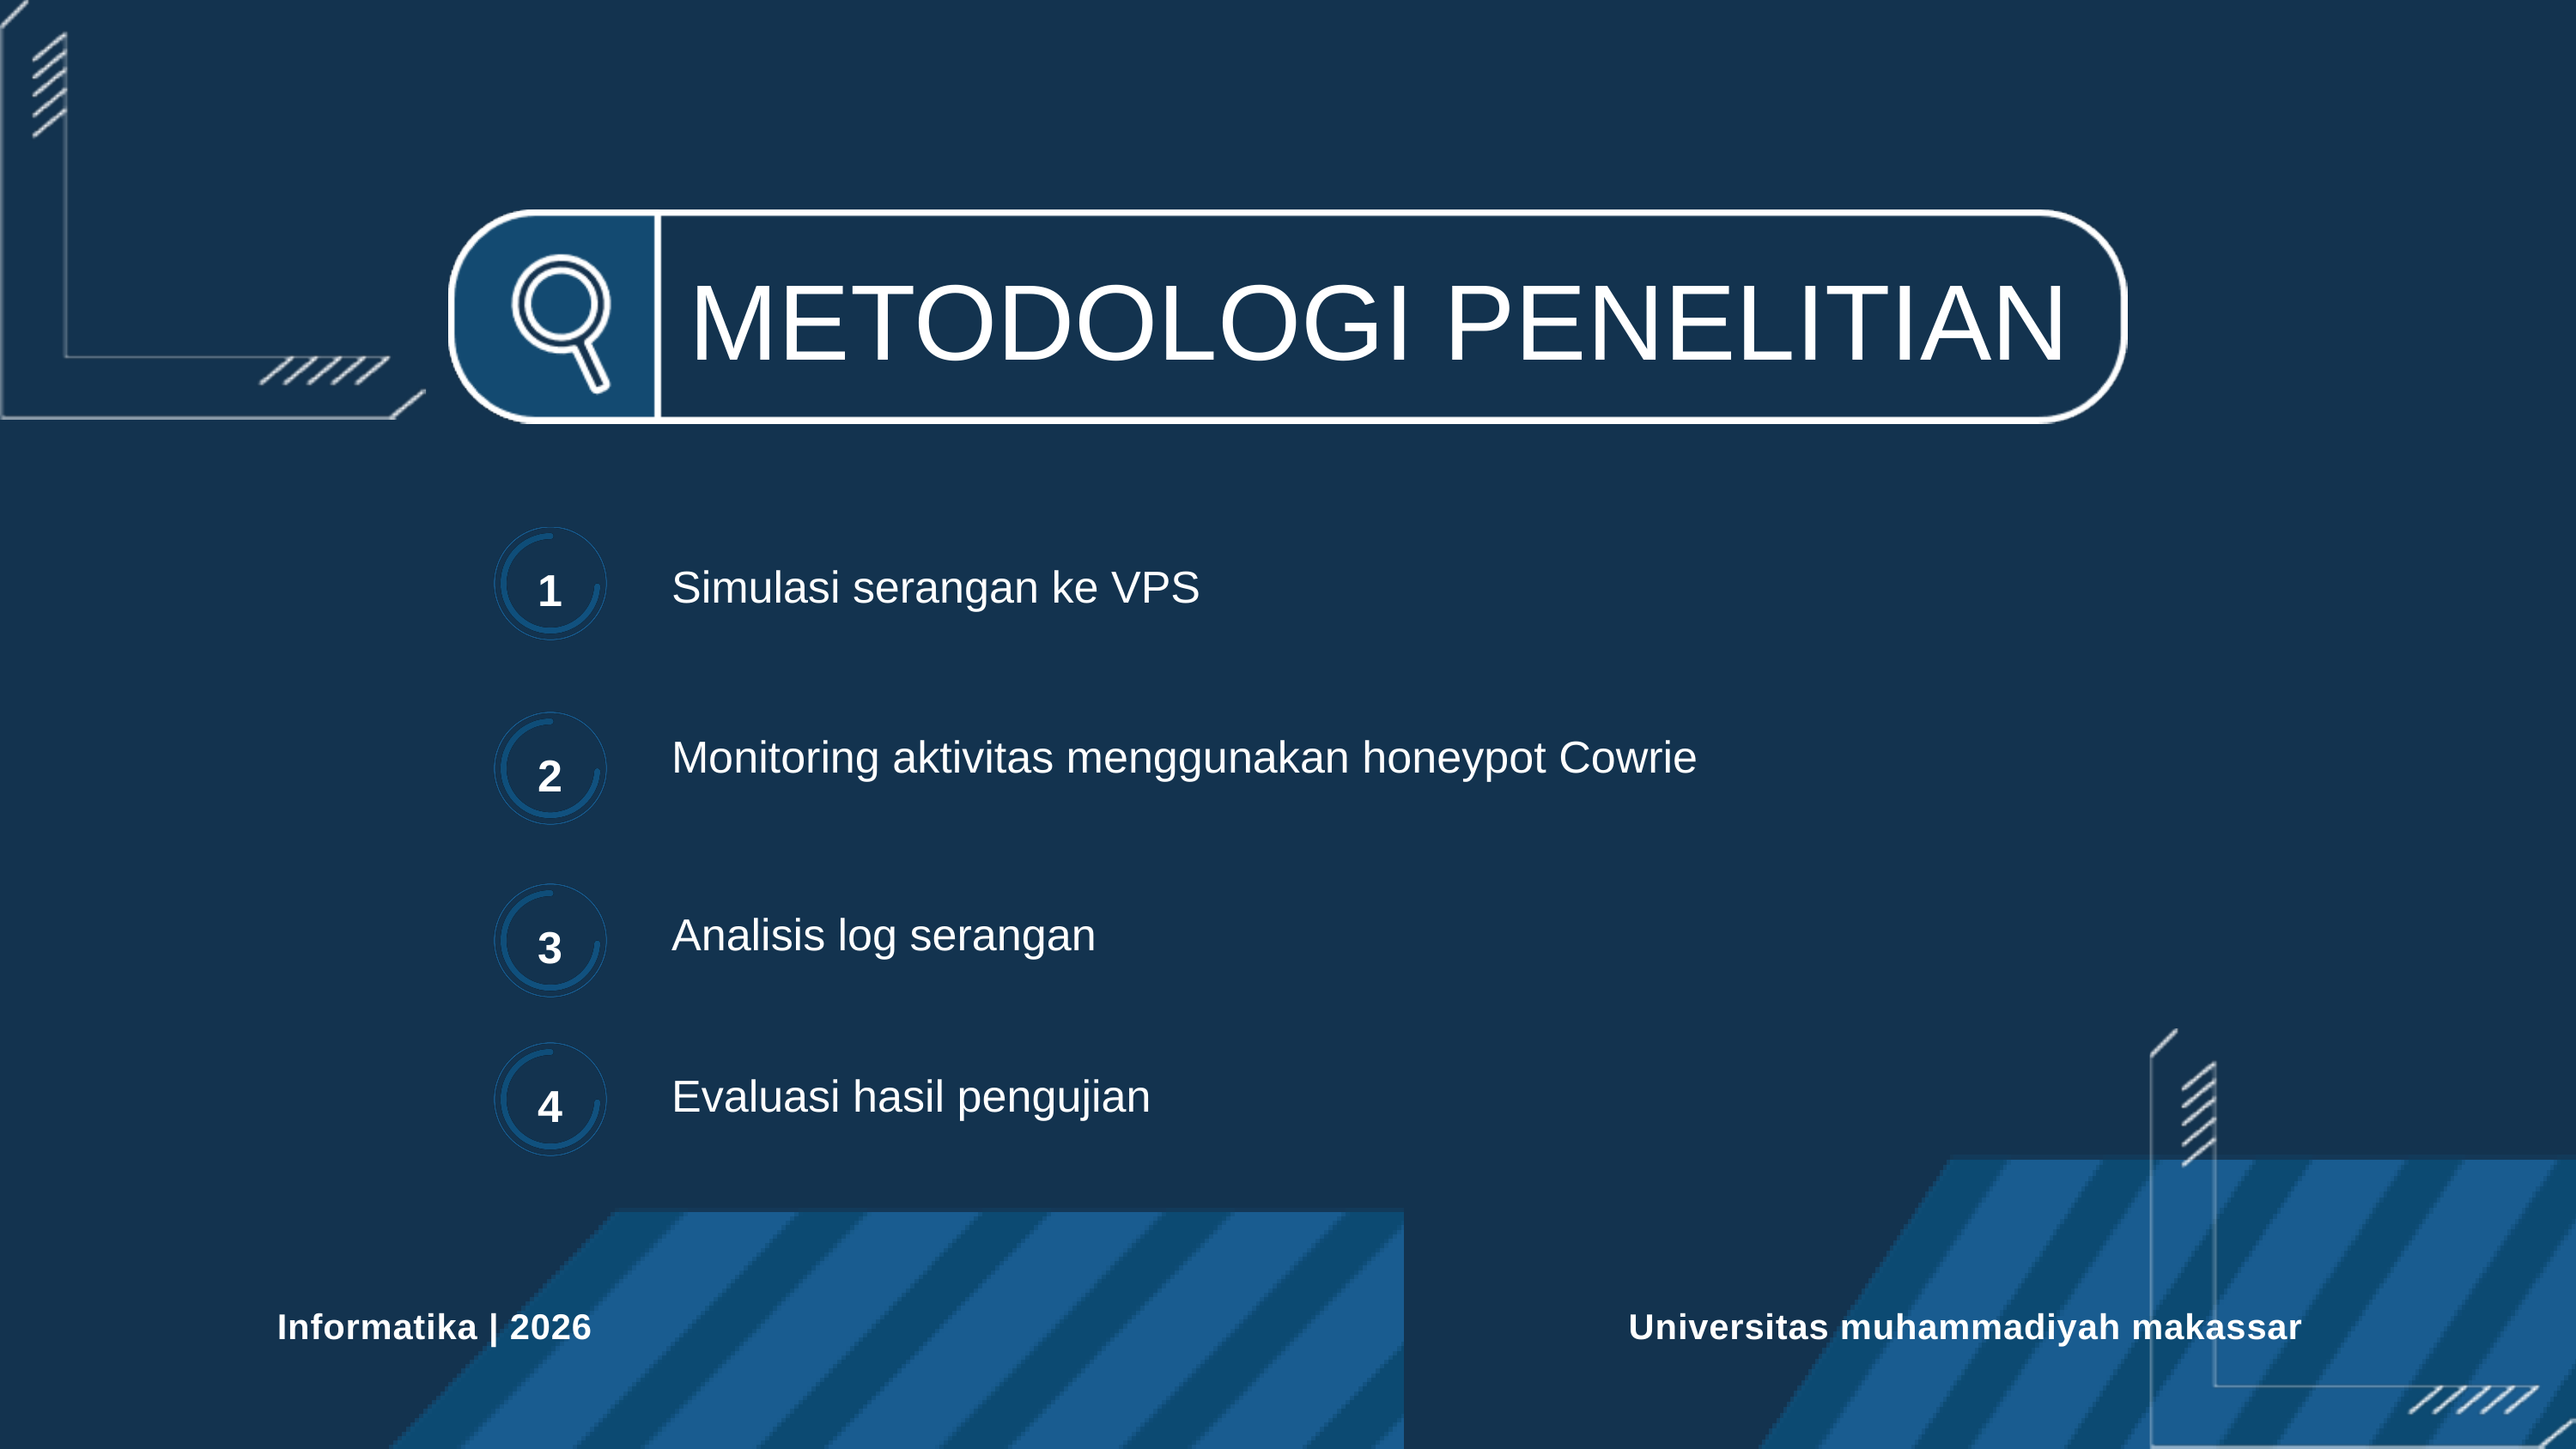

METODOLOGI PENELITIAN

1
Simulasi serangan ke VPS

2
Monitoring aktivitas menggunakan honeypot Cowrie

3
Analisis log serangan

4
Evaluasi hasil pengujian

Informatika | 2026
Universitas muhammadiyah makassar